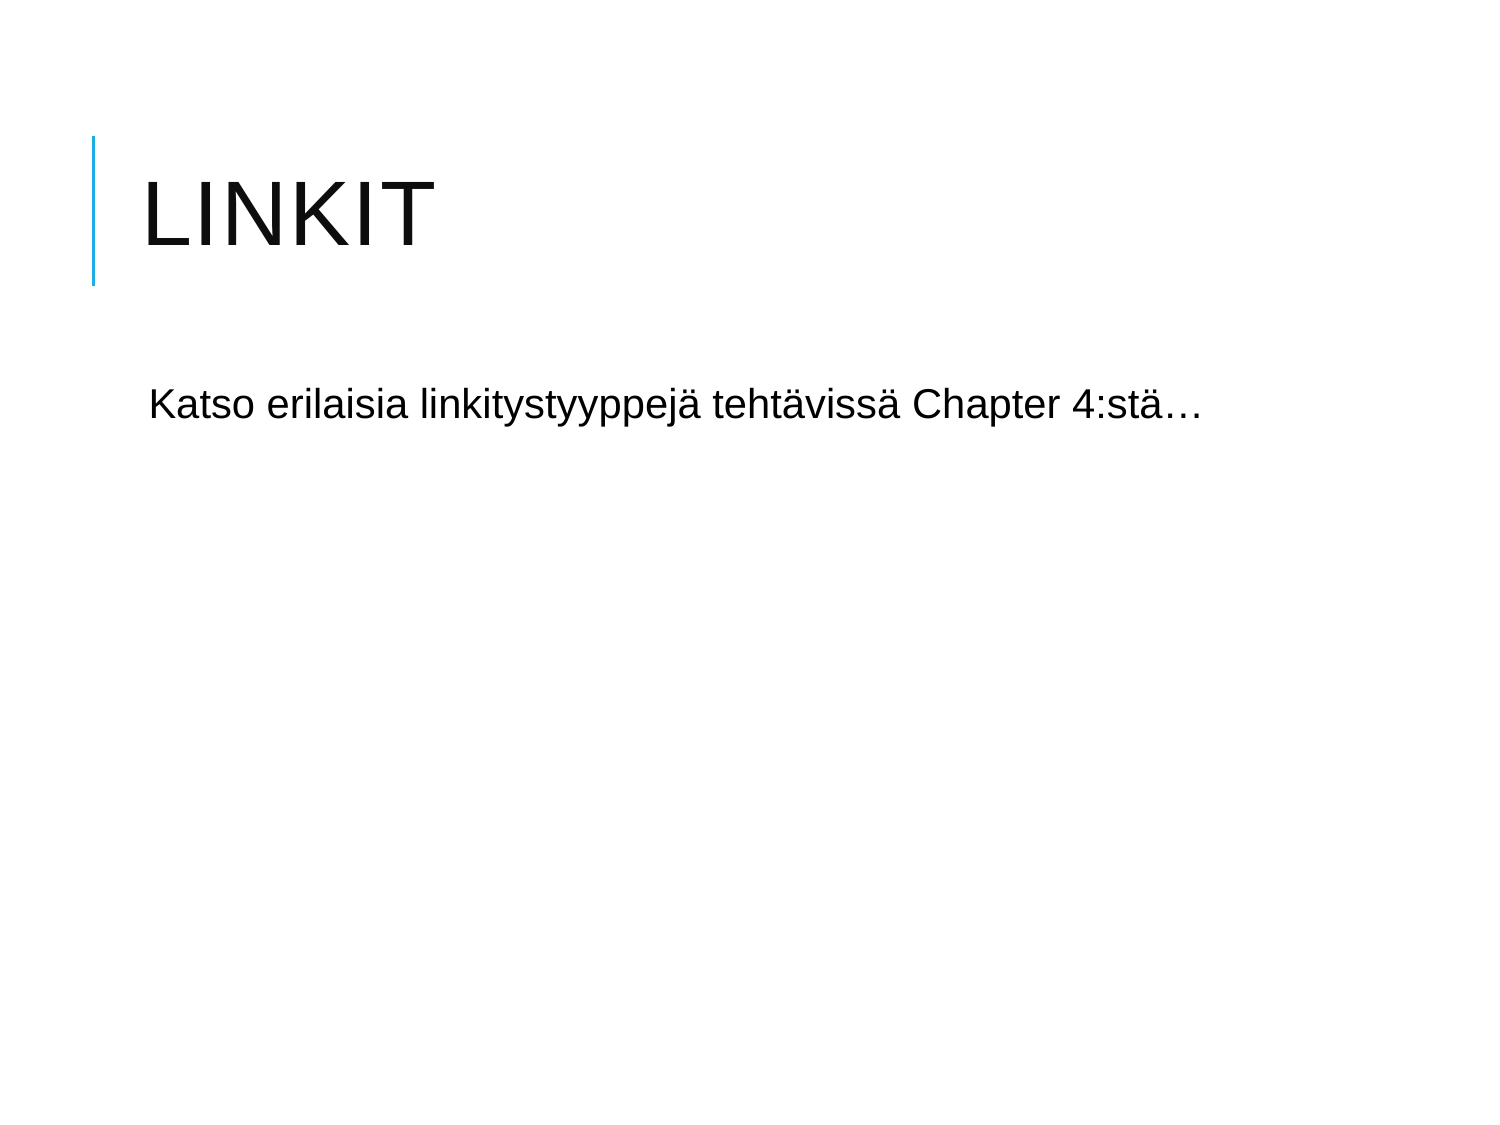

# linkit
Katso erilaisia linkitystyyppejä tehtävissä Chapter 4:stä…